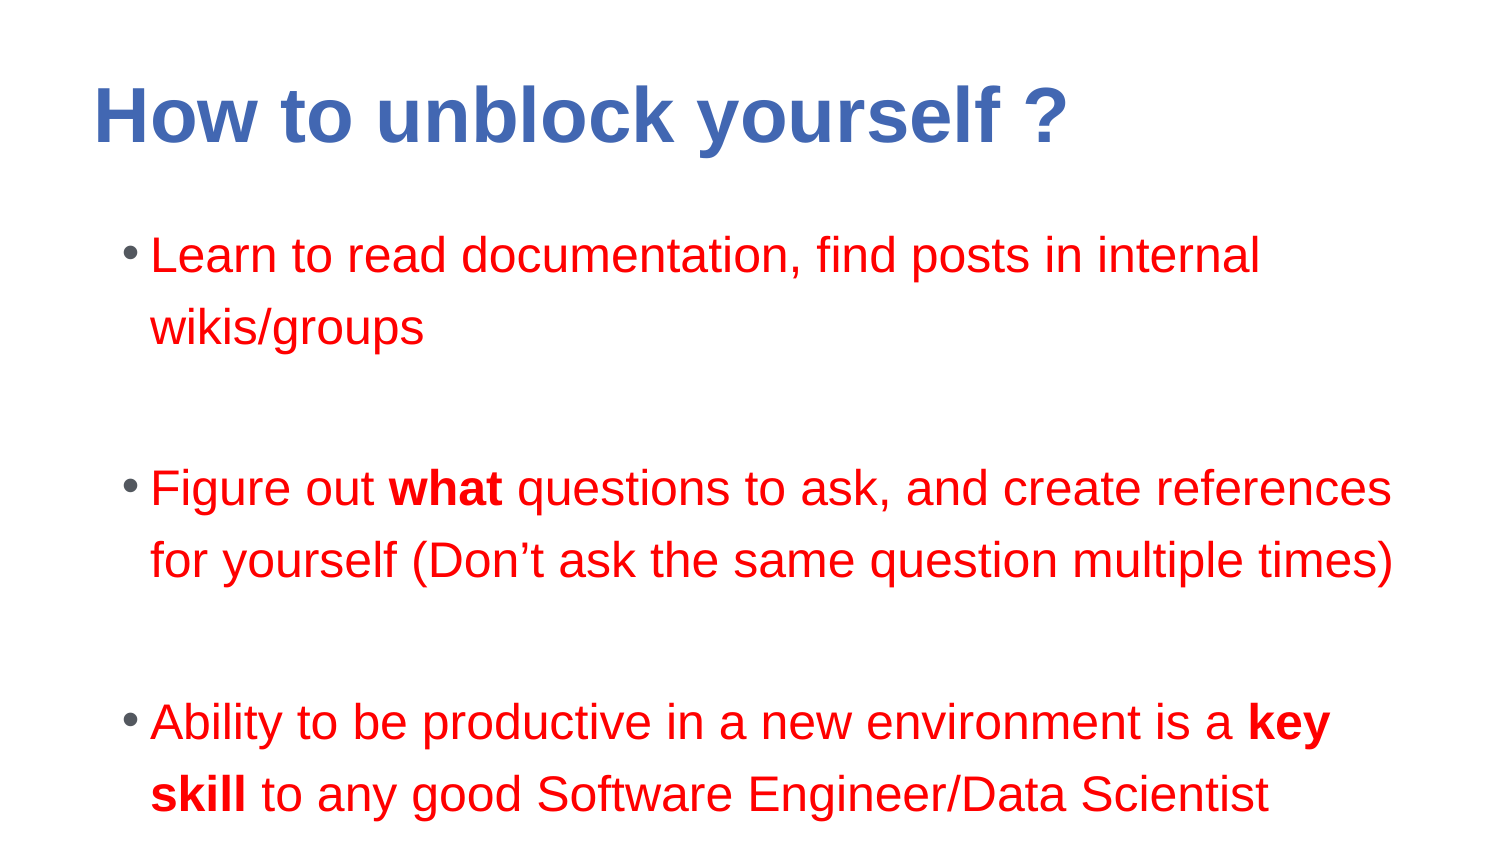

# How to unblock yourself ?
Learn to read documentation, find posts in internal wikis/groups

Figure out what questions to ask, and create references for yourself (Don’t ask the same question multiple times)

Ability to be productive in a new environment is a key skill to any good Software Engineer/Data Scientist